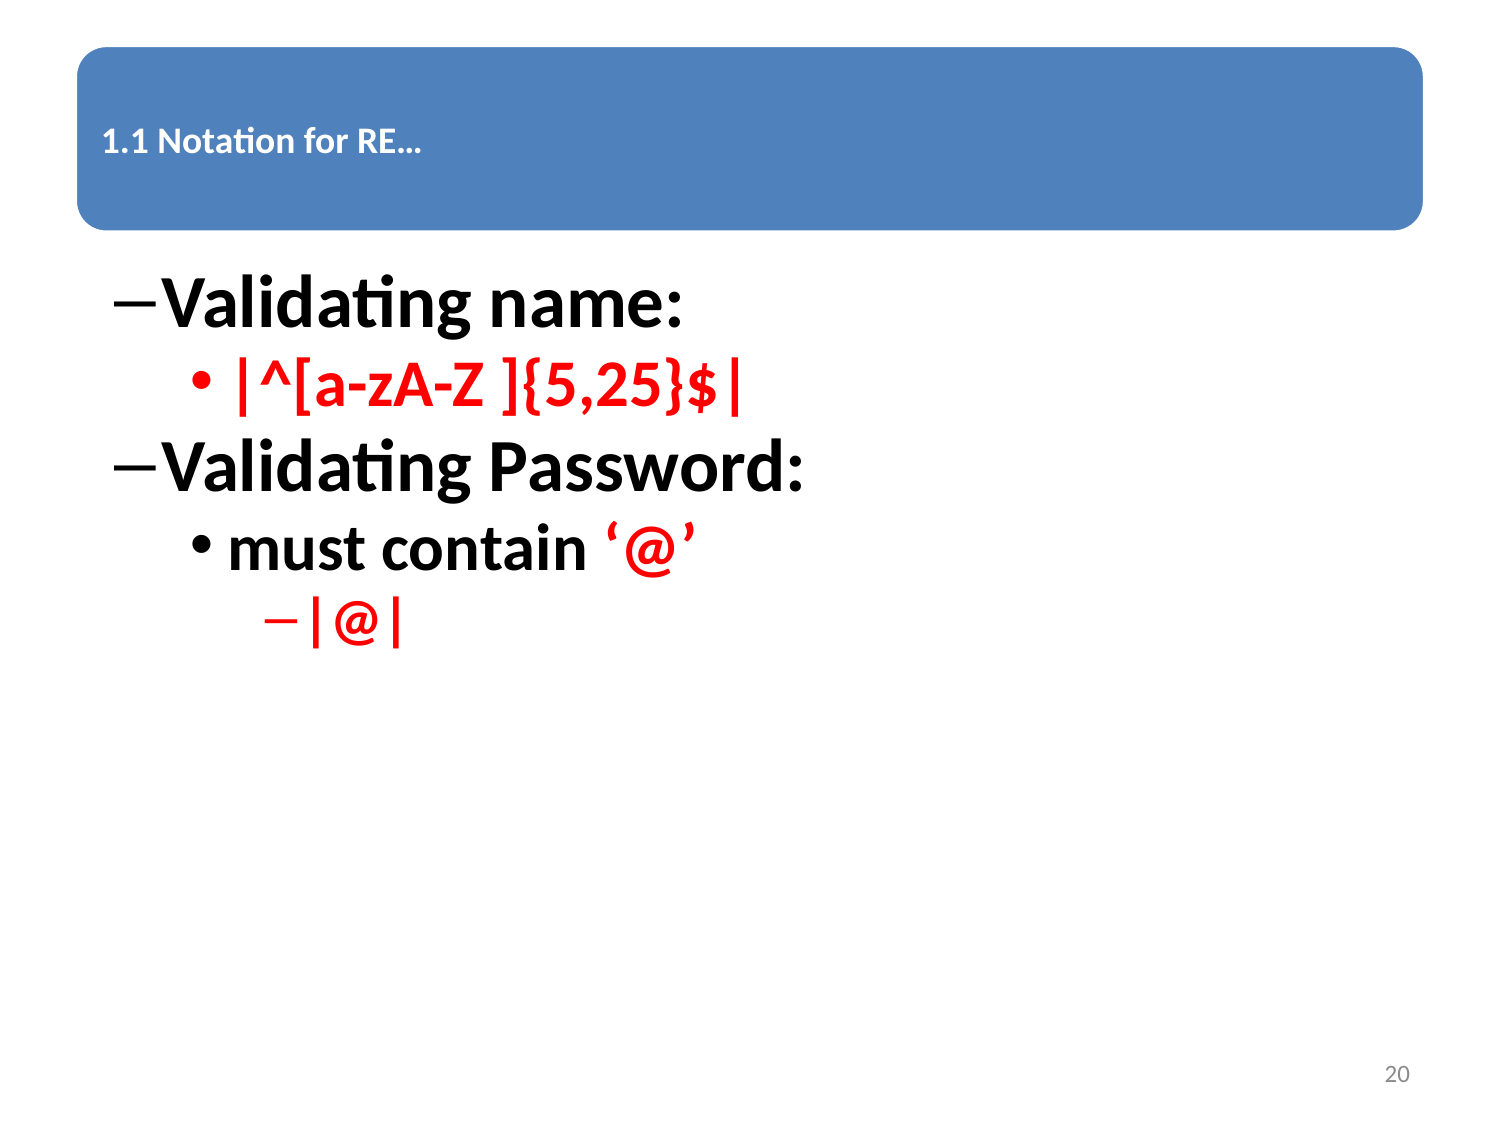

1.1 Notation for RE…
Validating name:
|^[a-zA-Z ]{5,25}$|
Validating Password:
must contain ‘@’
|@|

20